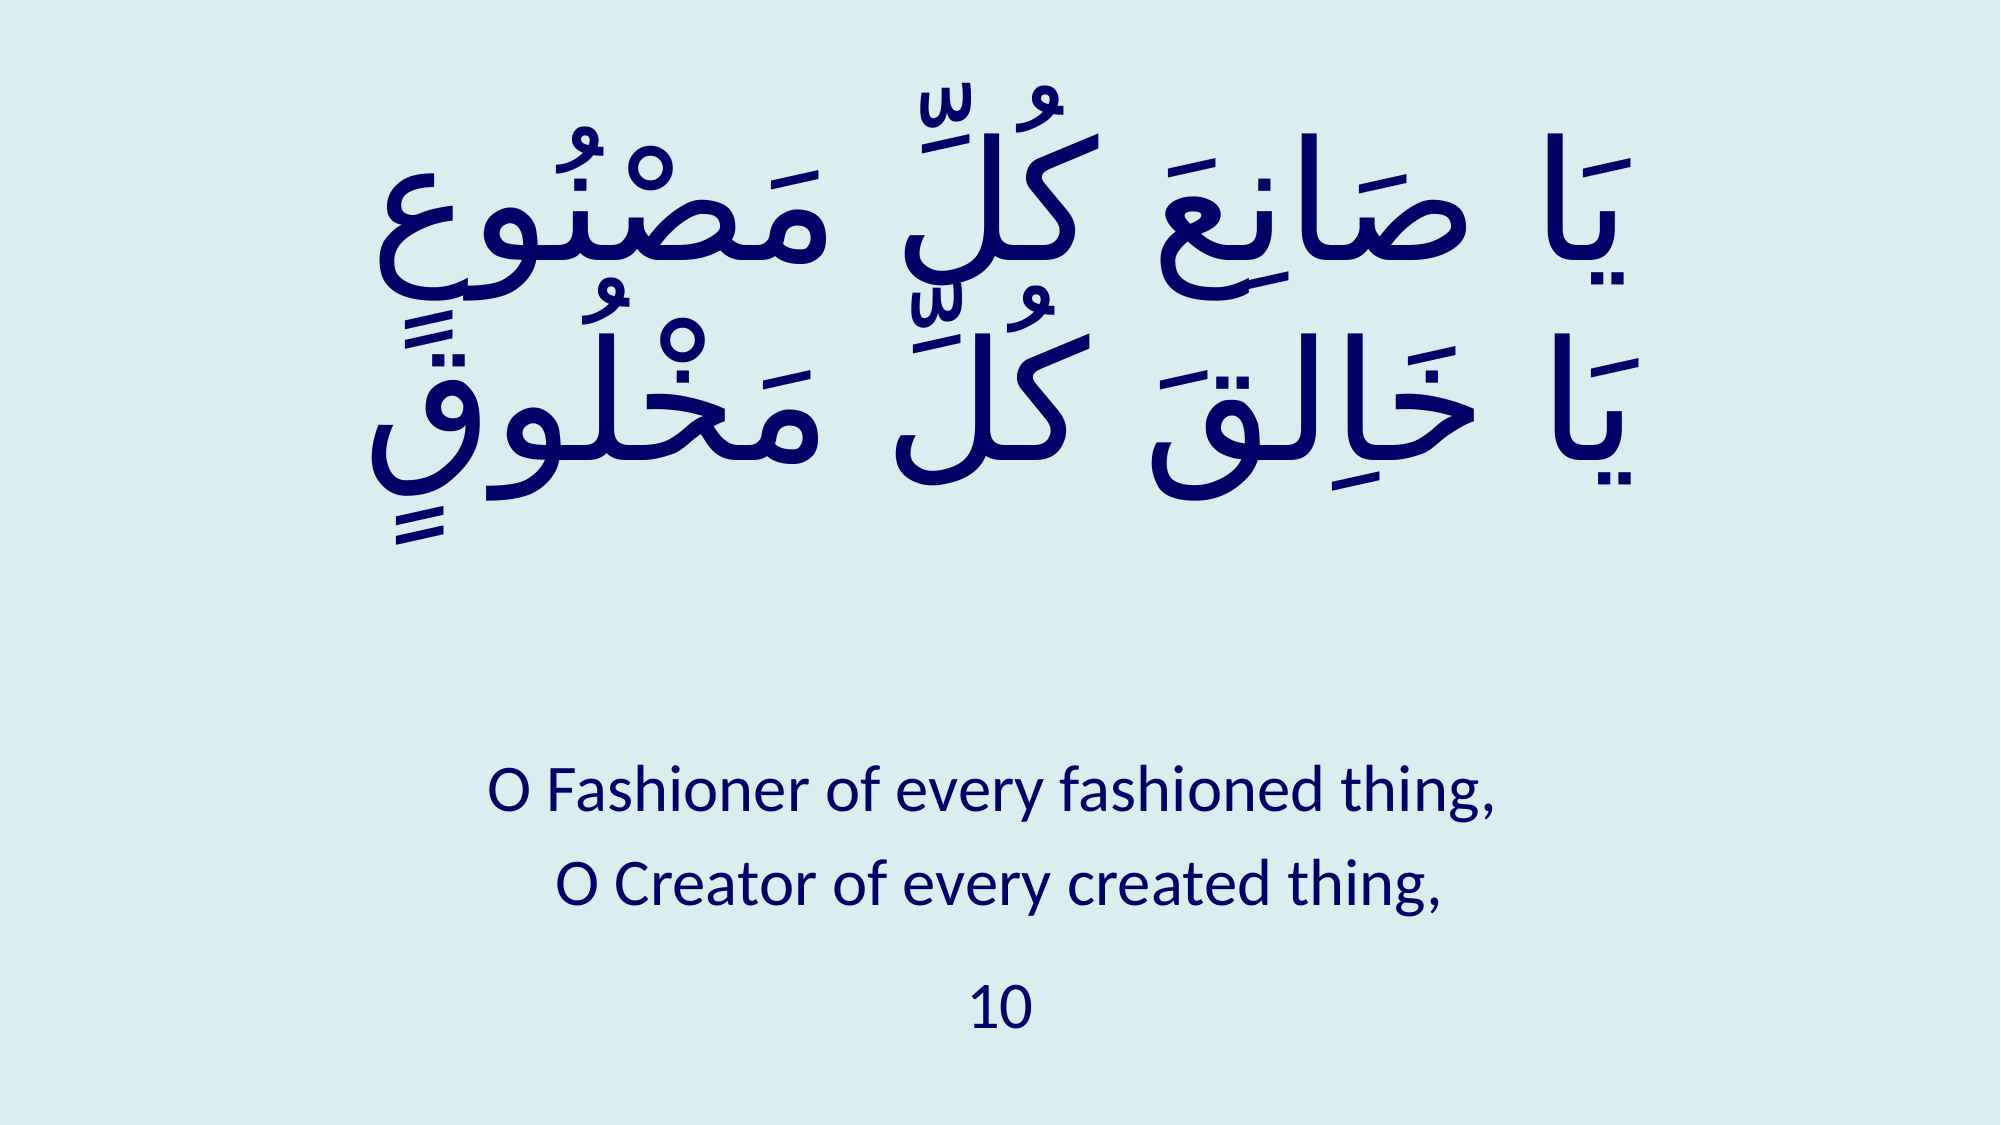

# يَا صَانِعَ كُلِّ مَصْنُوعٍ يَا خَاِلقَ كُلِّ مَخْلُوقٍ
O Fashioner of every fashioned thing,
O Creator of every created thing,
10